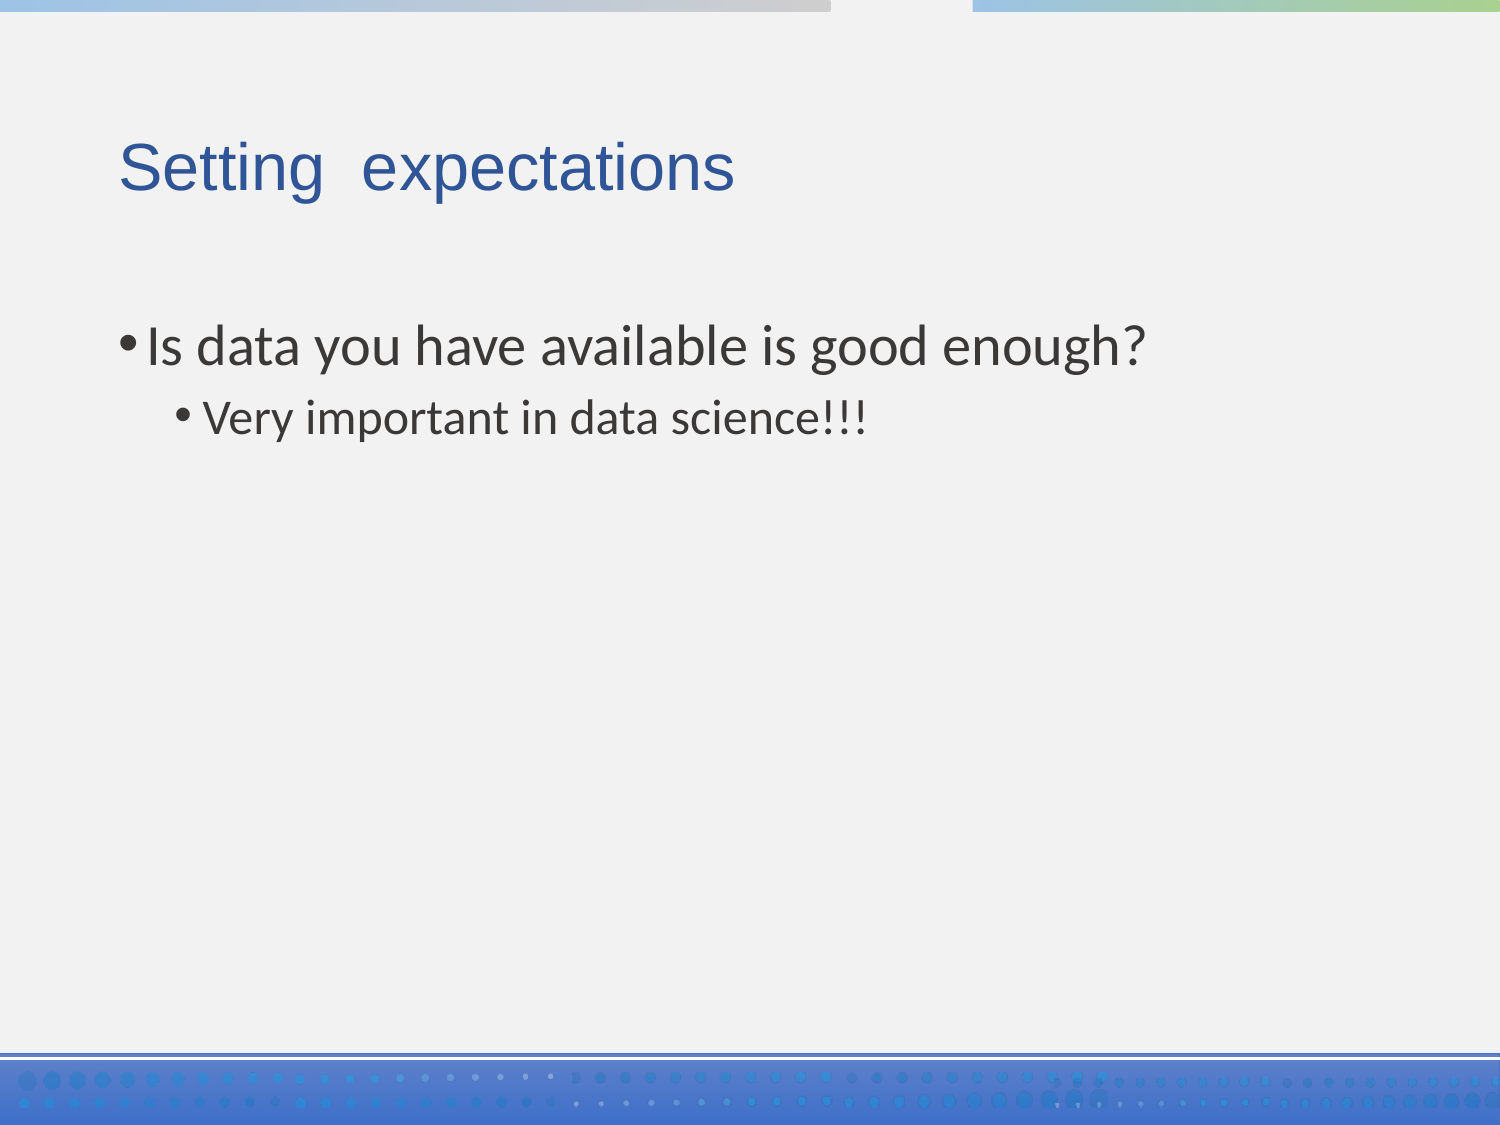

# Setting  expectations
Is data you have available is good enough?
Very important in data science!!!